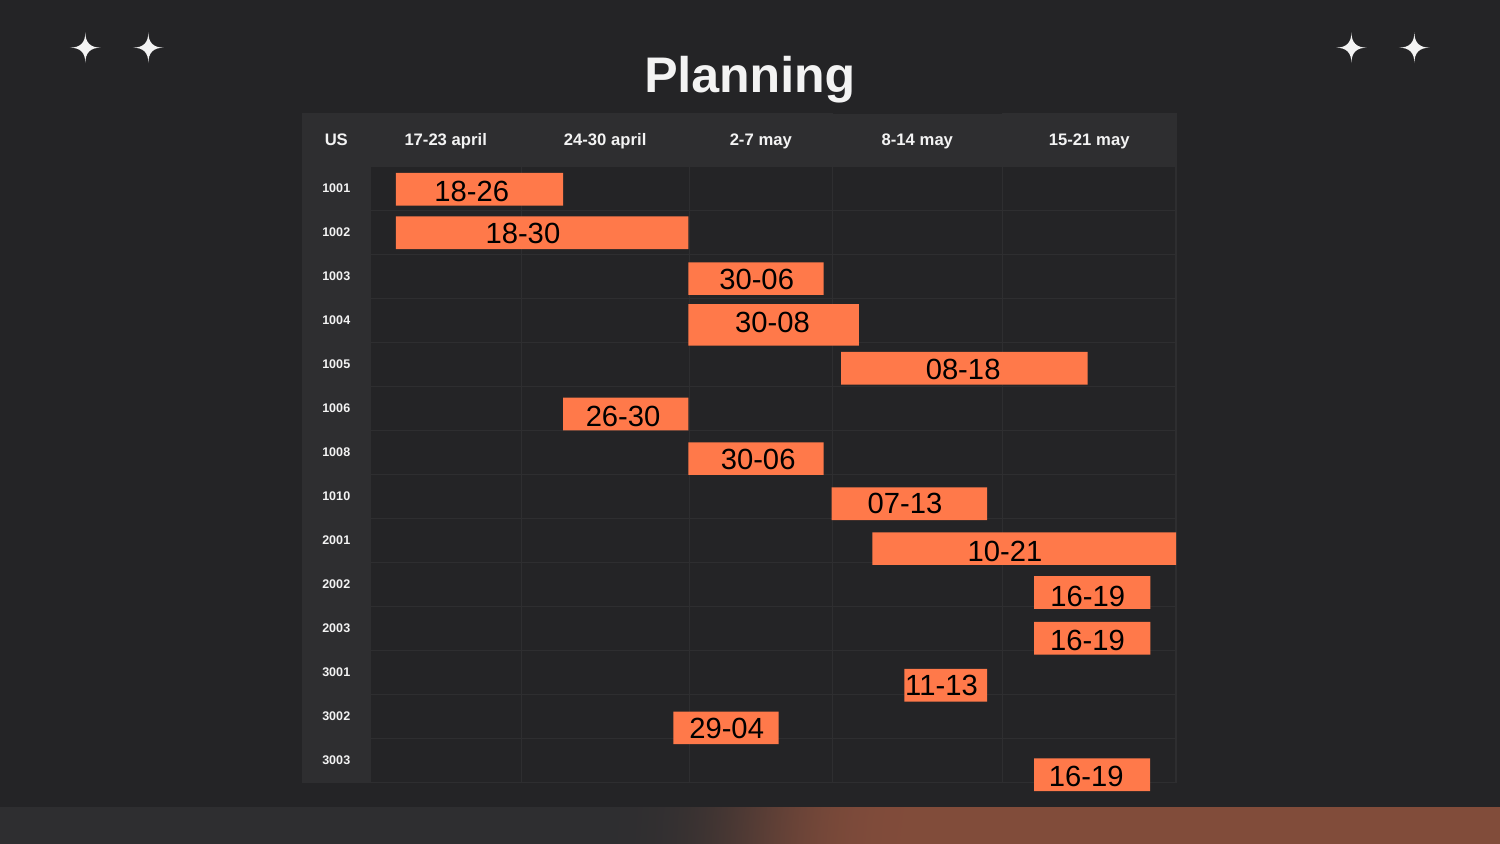

# Planning
| US | 17-23 april | 24-30 april | 2-7 may | 8-14 may | 15-21 may |
| --- | --- | --- | --- | --- | --- |
| 1001 |  |  |  |  |  |
| 1002 |  |  |  |  |  |
| 1003 |  |  |  |  |  |
| 1004 |  |  |  |  |  |
| 1005 |  |  |  |  |  |
| 1006 |  |  |  |  |  |
| 1008 |  |  |  |  |  |
| 1010 |  |  |  |  |  |
| 2001 |  |  |  |  |  |
| 2002 |  |  |  |  |  |
| 2003 |  |  |  |  |  |
| 3001 |  |  |  |  |  |
| 3002 |  |  |  |  |  |
| 3003 |  |  |  |  |  |
18-26

18-30

30-06

30-08

08-18

26-30

30-06

07-13

10-21

16-19

16-19

11-13

29-04

16-19